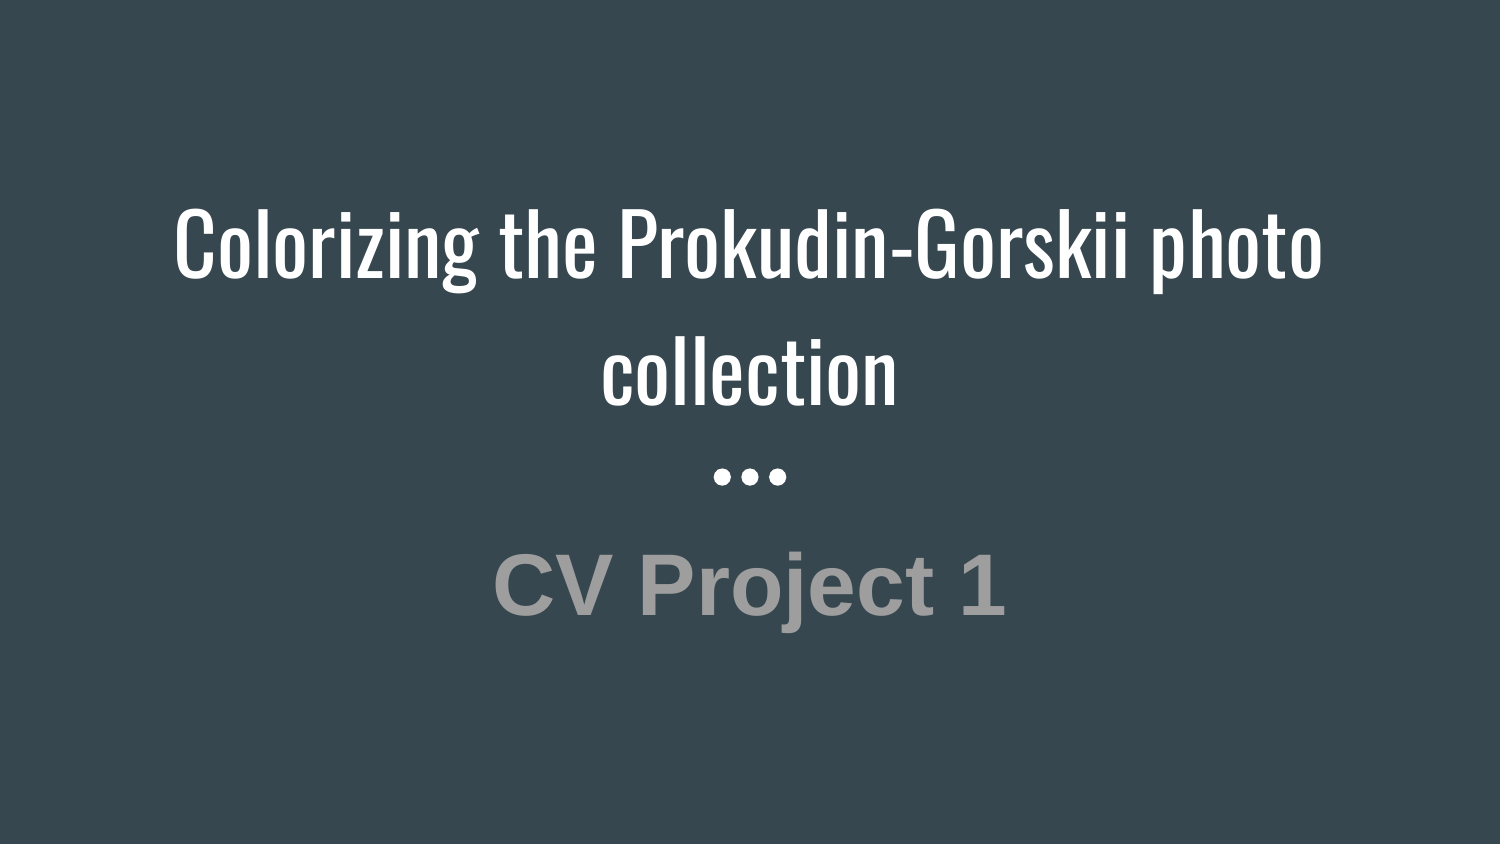

# Colorizing the Prokudin-Gorskii photo collection

CV Project 1